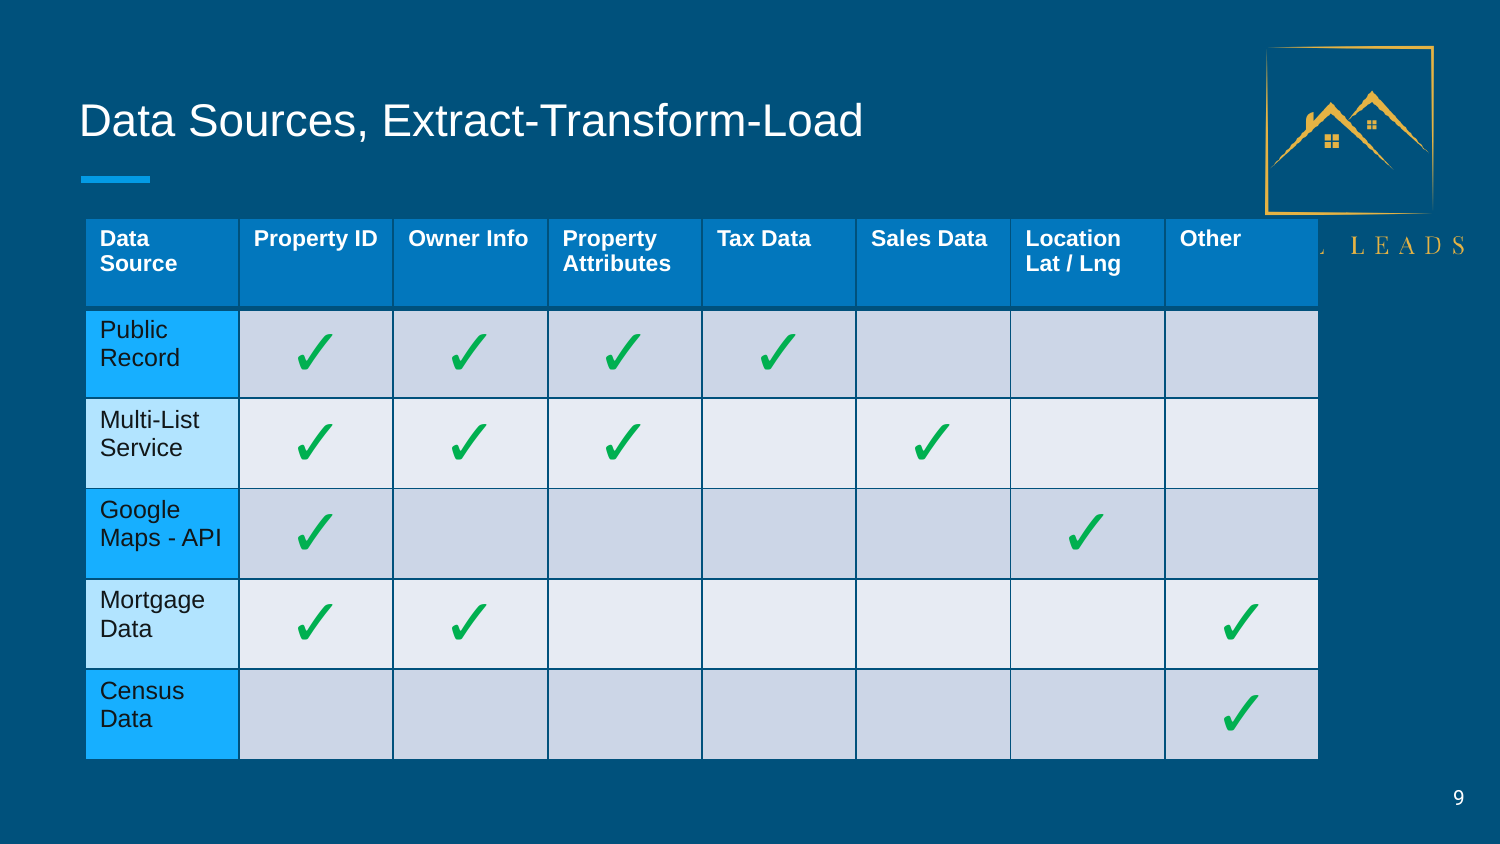

# Data Sources, Extract-Transform-Load
| Data Source | Property ID | Owner Info | Property Attributes | Tax Data | Sales Data | Location Lat / Lng | Other |
| --- | --- | --- | --- | --- | --- | --- | --- |
| Public Record | ✓ | ✓ | ✓ | ✓ |  |  |  |
| Multi-List Service | ✓ | ✓ | ✓ |  | ✓ |  |  |
| Google Maps - API | ✓ |  |  |  |  | ✓ |  |
| Mortgage Data | ✓ | ✓ |  |  |  |  | ✓ |
| Census Data |  |  |  |  |  |  | ✓ |
9